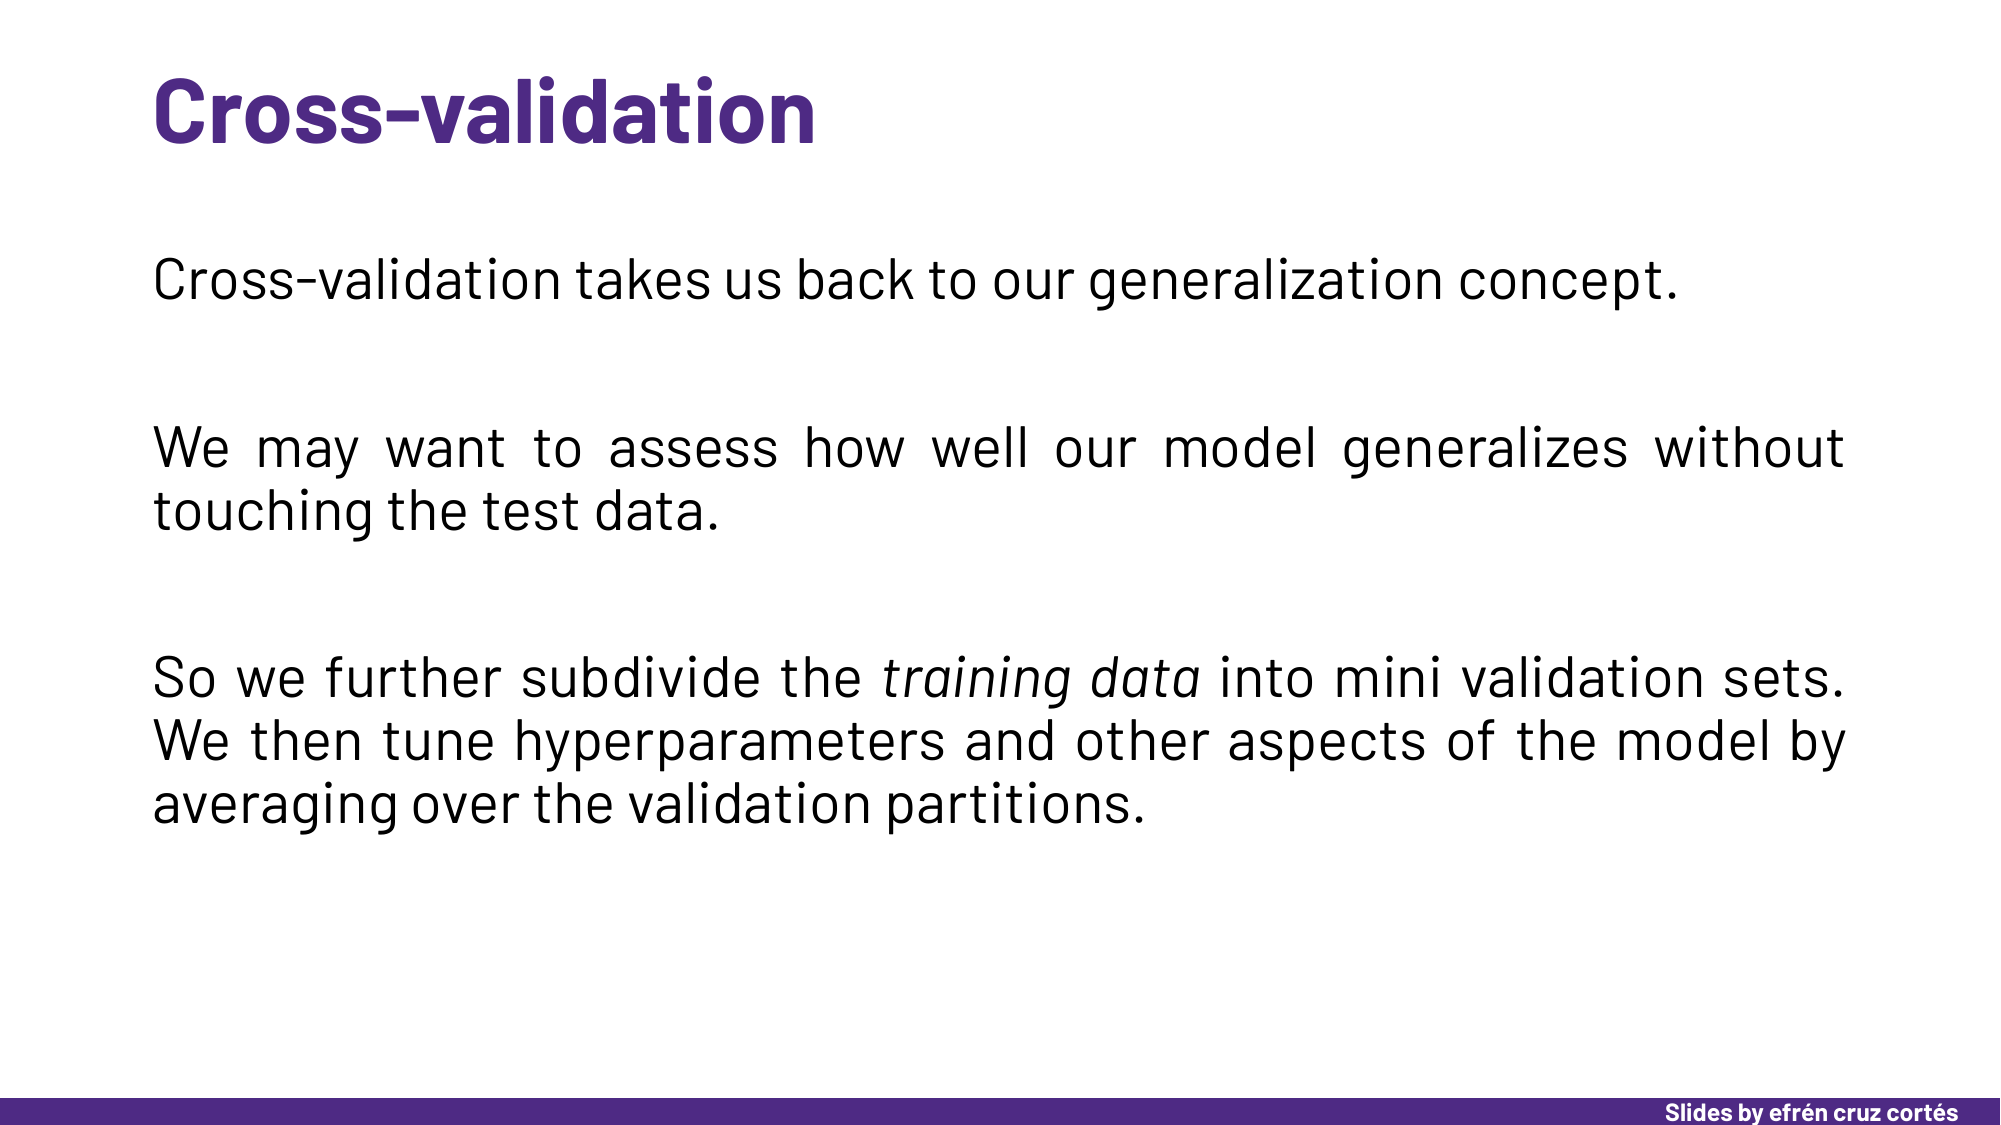

# Cross-validation
Cross-validation takes us back to our generalization concept.

We may want to assess how well our model generalizes without touching the test data.

So we further subdivide the training data into mini validation sets. We then tune hyperparameters and other aspects of the model by averaging over the validation partitions.